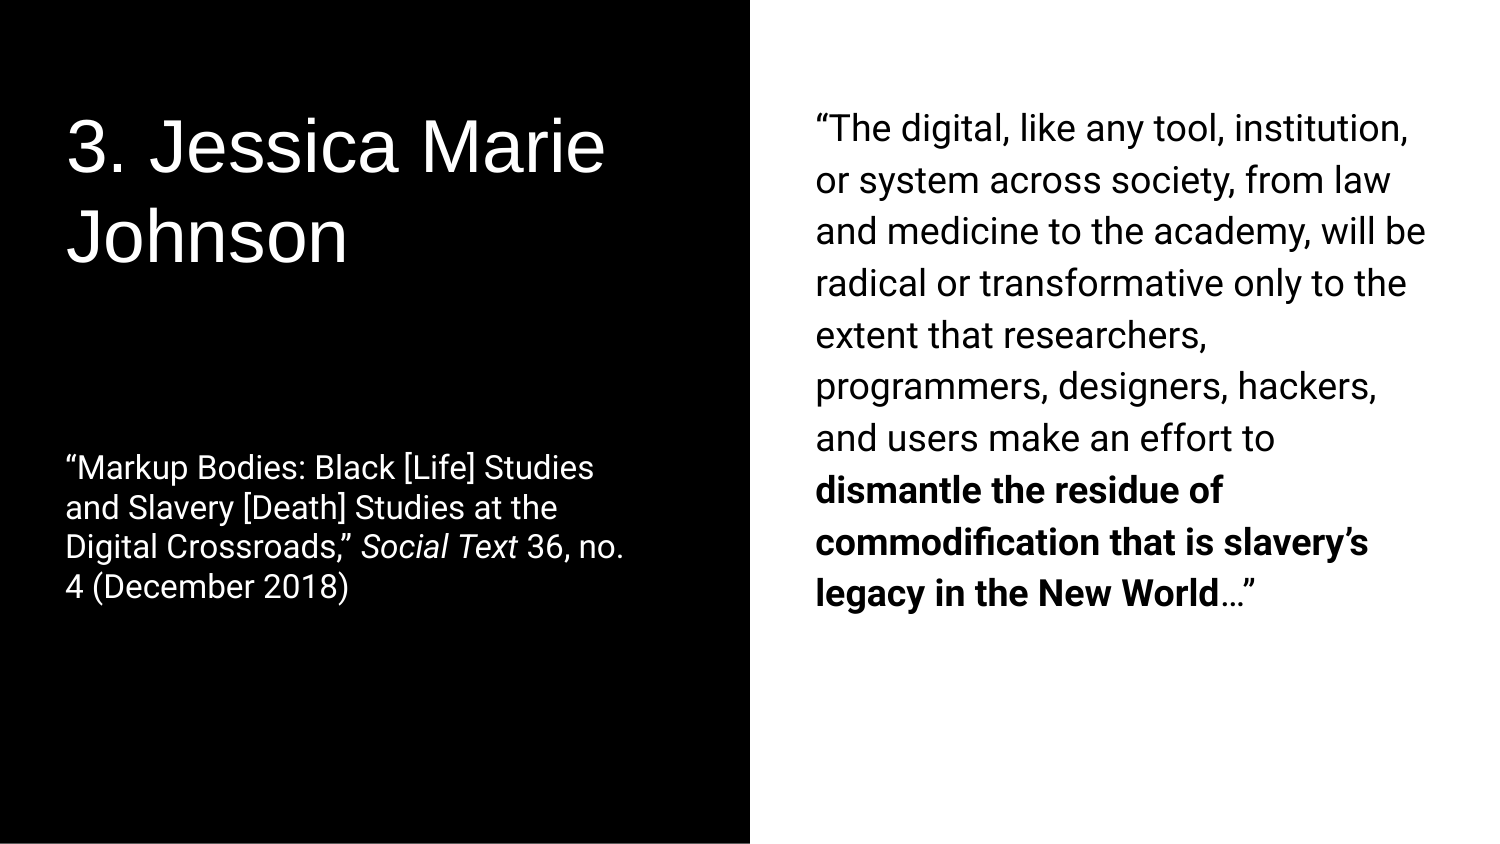

# 3. Jessica Marie Johnson

“The digital, like any tool, institution, or system across society, from law and medicine to the academy, will be radical or transformative only to the extent that researchers, programmers, designers, hackers, and users make an effort to dismantle the residue of commodification that is slavery’s legacy in the New World…”
“Markup Bodies: Black [Life] Studies and Slavery [Death] Studies at the Digital Crossroads,” Social Text 36, no. 4 (December 2018)